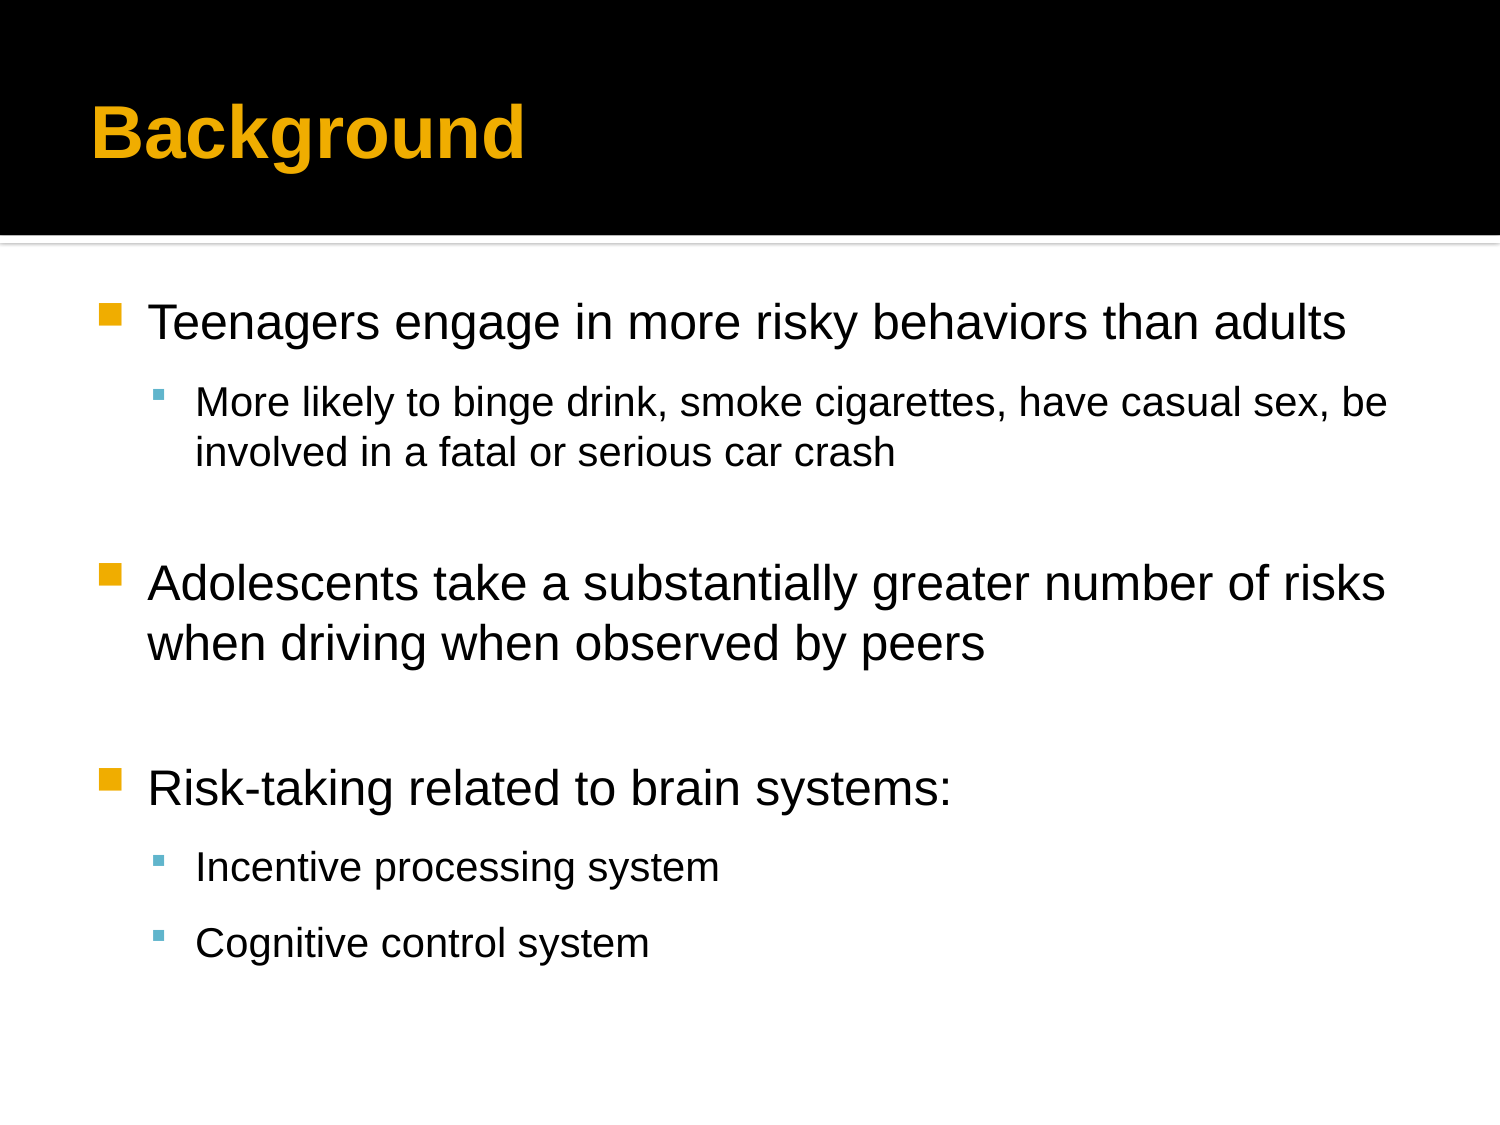

# Background
Teenagers engage in more risky behaviors than adults
More likely to binge drink, smoke cigarettes, have casual sex, be involved in a fatal or serious car crash
Adolescents take a substantially greater number of risks when driving when observed by peers
Risk-taking related to brain systems:
Incentive processing system
Cognitive control system